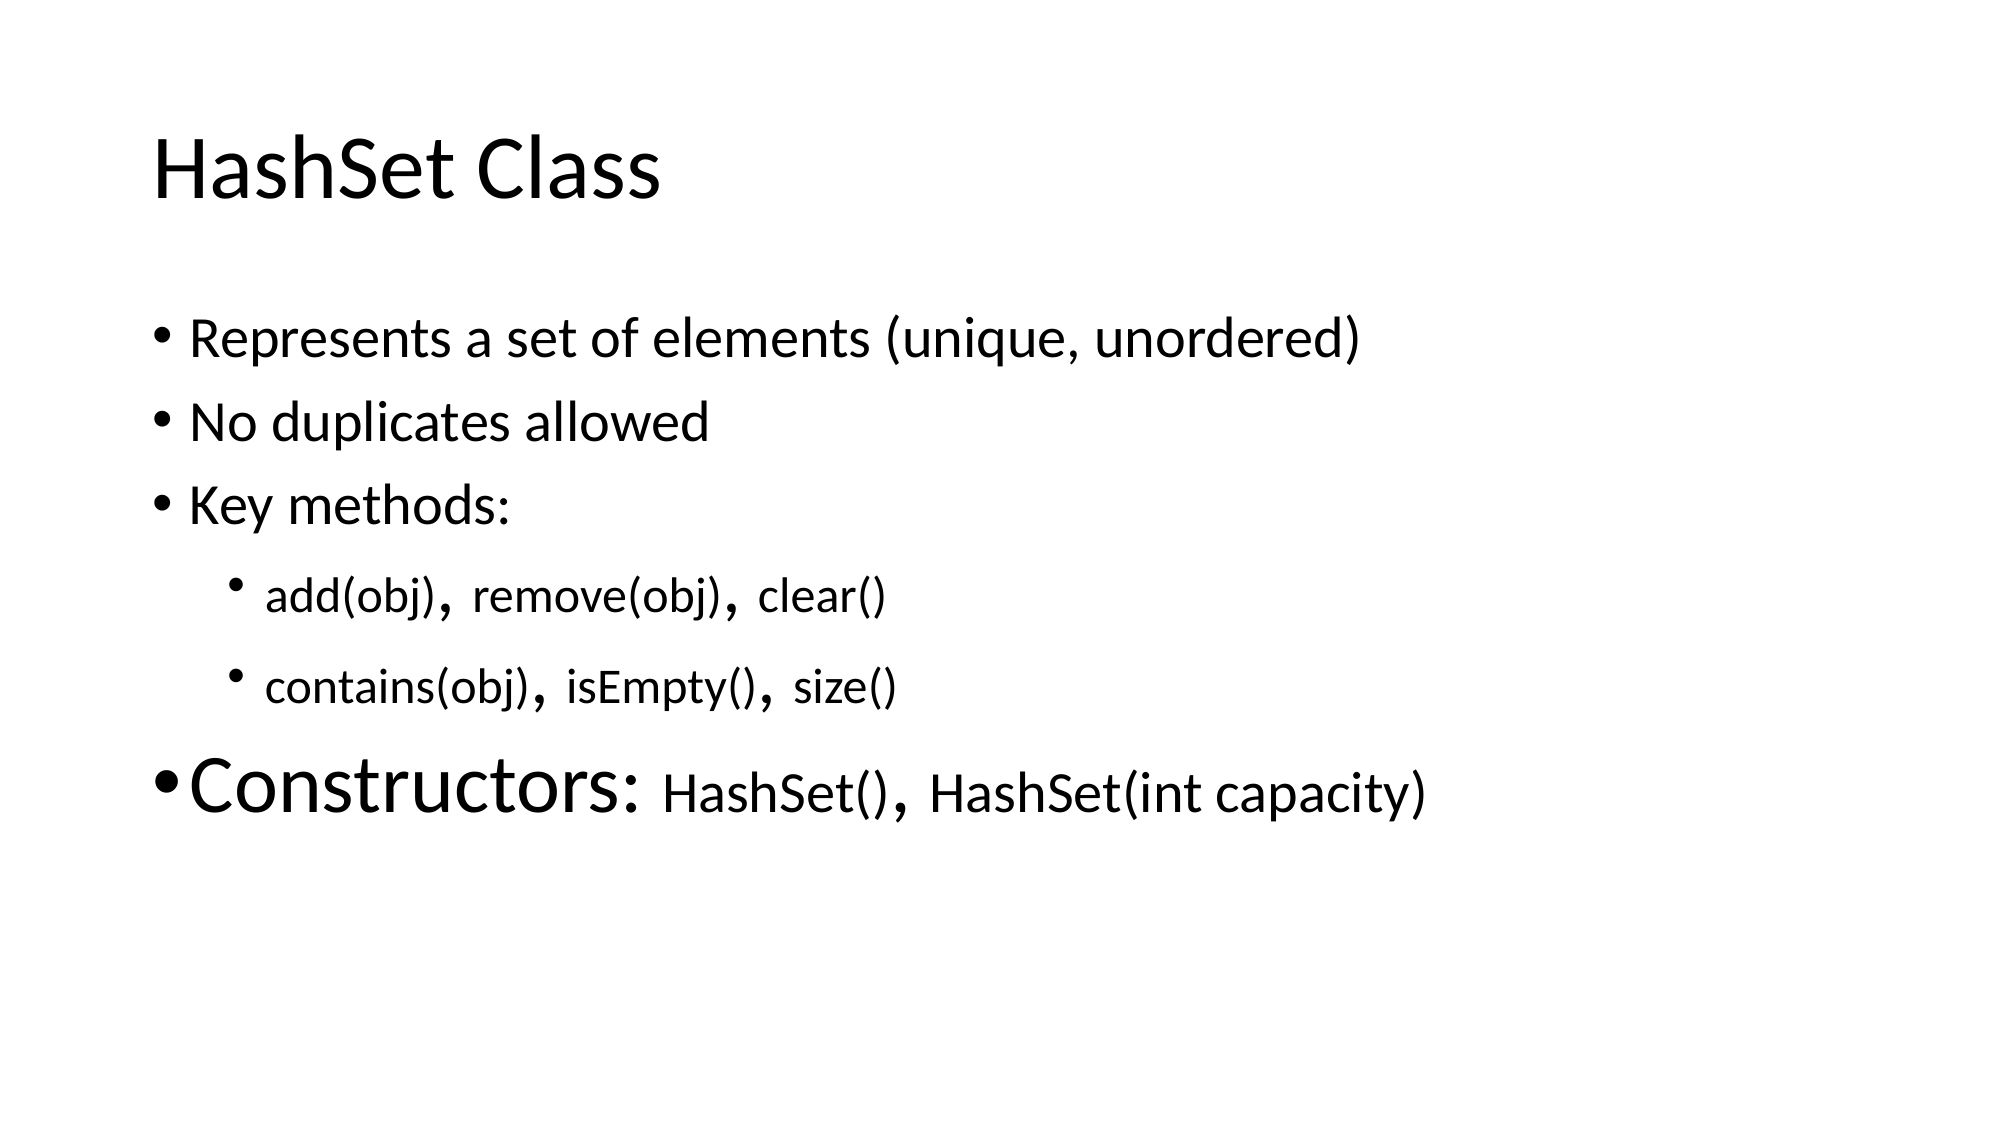

# HashSet Class
Represents a set of elements (unique, unordered)
No duplicates allowed
Key methods:
add(obj), remove(obj), clear()
contains(obj), isEmpty(), size()
Constructors: HashSet(), HashSet(int capacity)